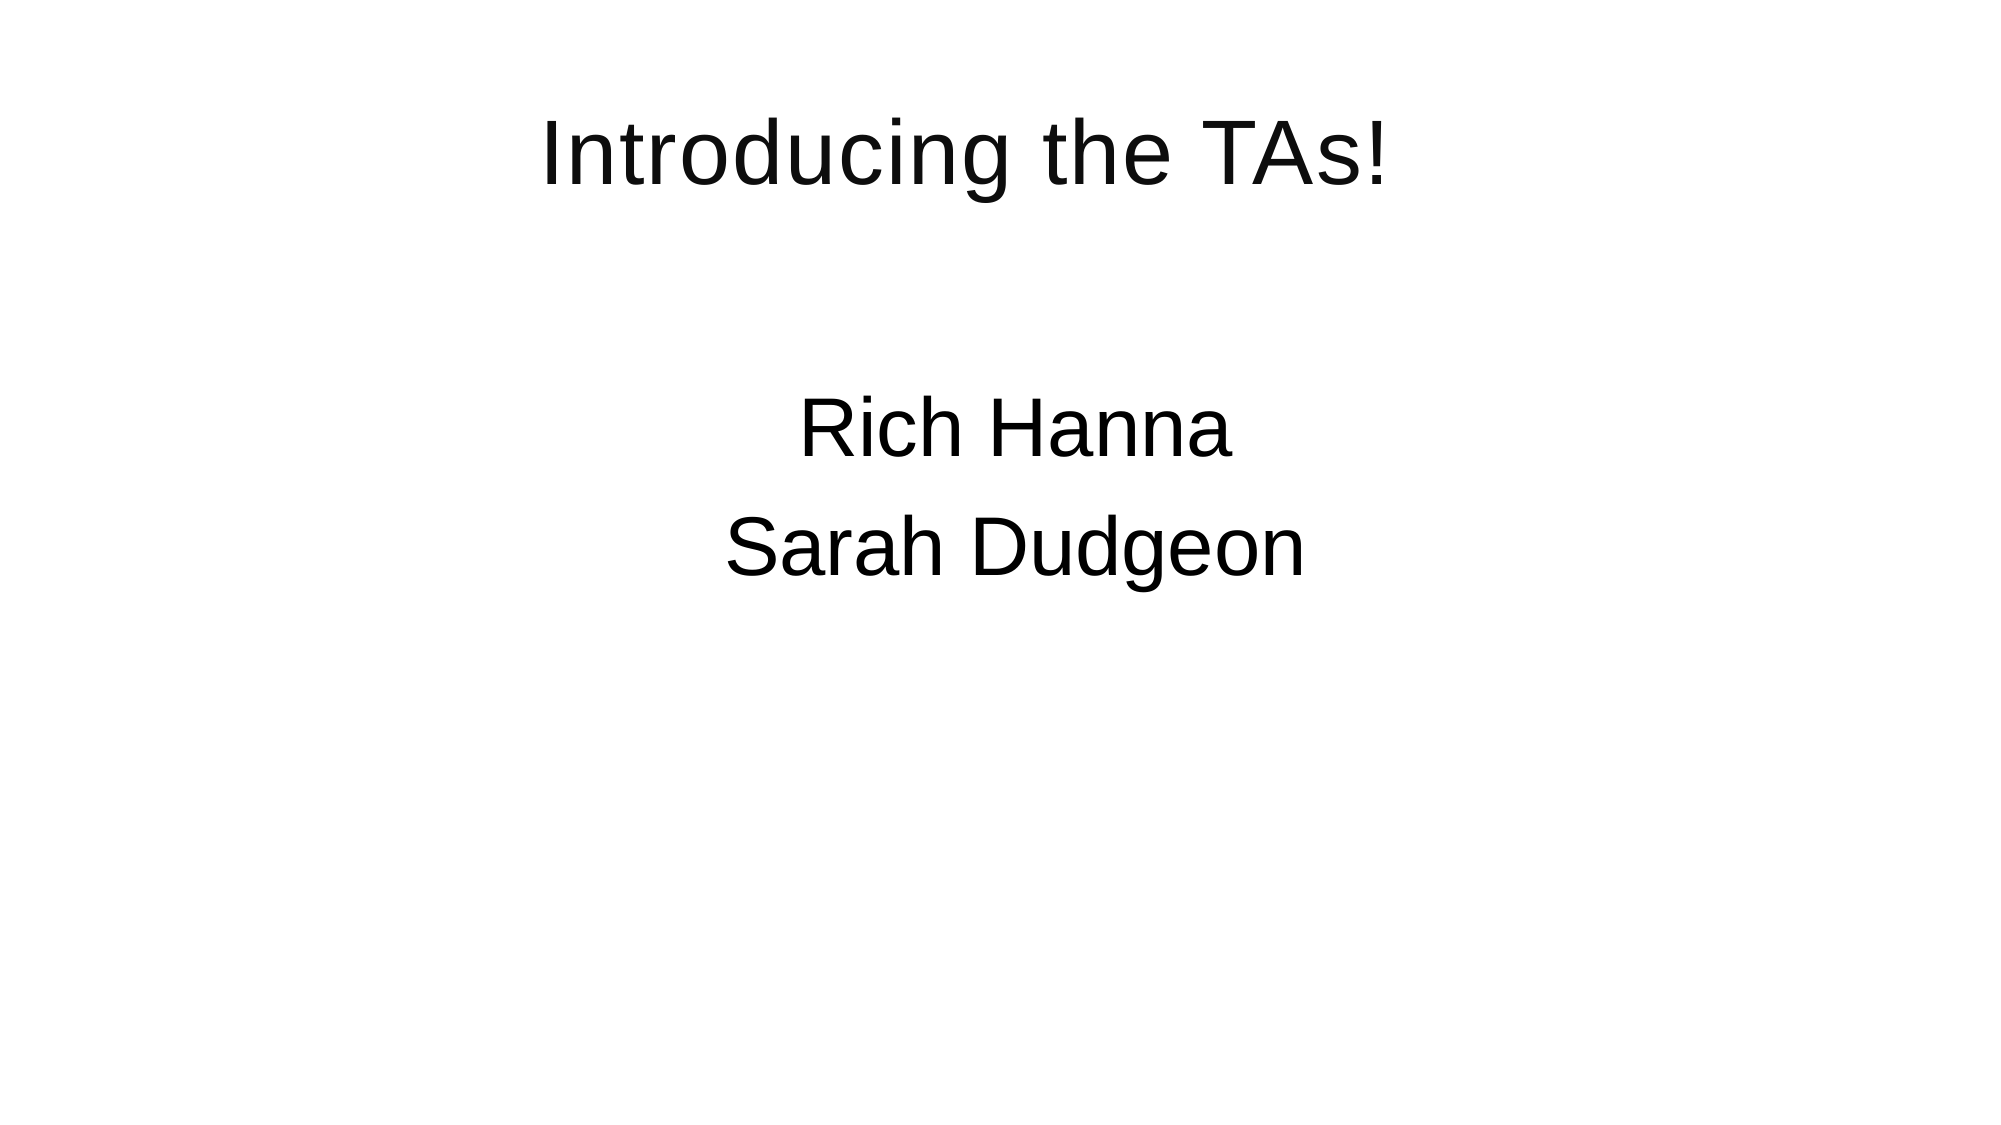

# Introducing the TAs!

Rich Hanna
Sarah Dudgeon